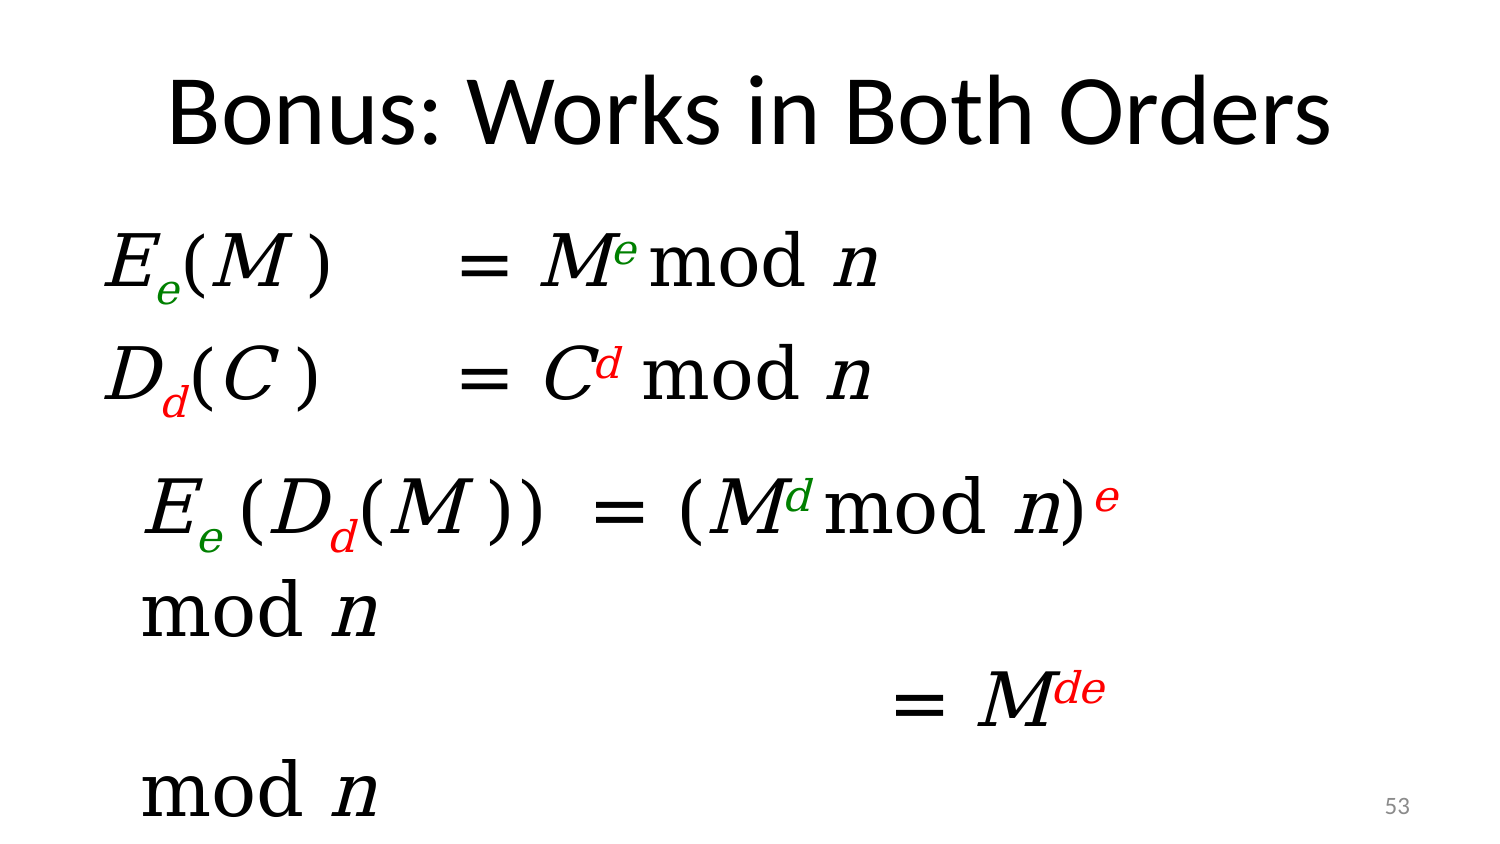

# Bonus: Works in Both Orders
		Ee(M ) 	= Me mod n
		Dd(C ) 	= Cd mod n
Ee (Dd(M )) 	= (Md mod n)e mod n
			    		= Mde mod n
					= M

53